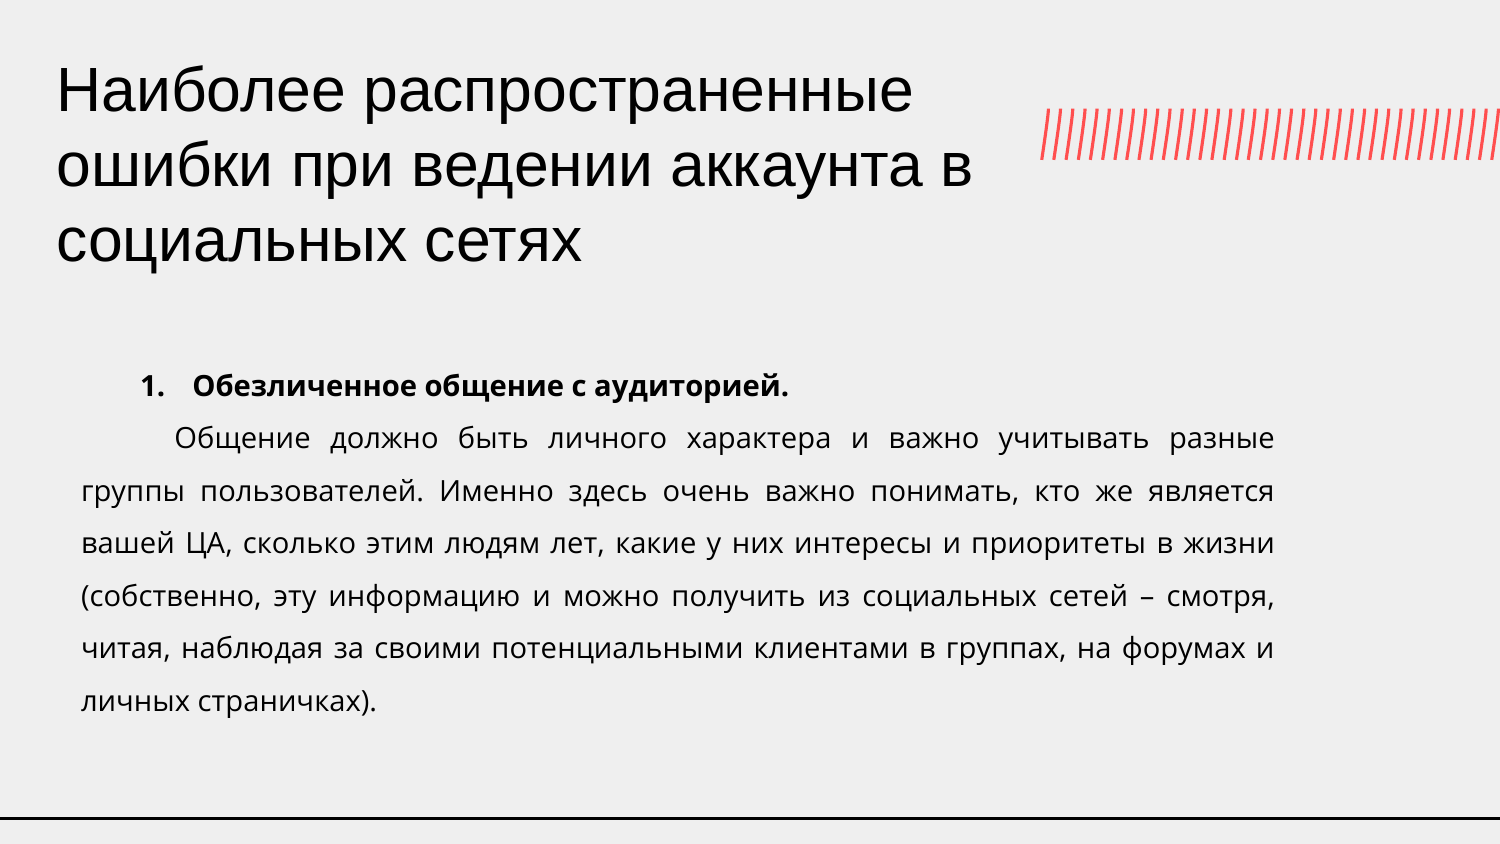

# Наиболее распространенные ошибки при ведении аккаунта в социальных сетях
Обезличенное общение с аудиторией.
 Общение должно быть личного характера и важно учитывать разные группы пользователей. Именно здесь очень важно понимать, кто же является вашей ЦА, сколько этим людям лет, какие у них интересы и приоритеты в жизни (собственно, эту информацию и можно получить из социальных сетей – смотря, читая, наблюдая за своими потенциальными клиентами в группах, на форумах и личных страничках).